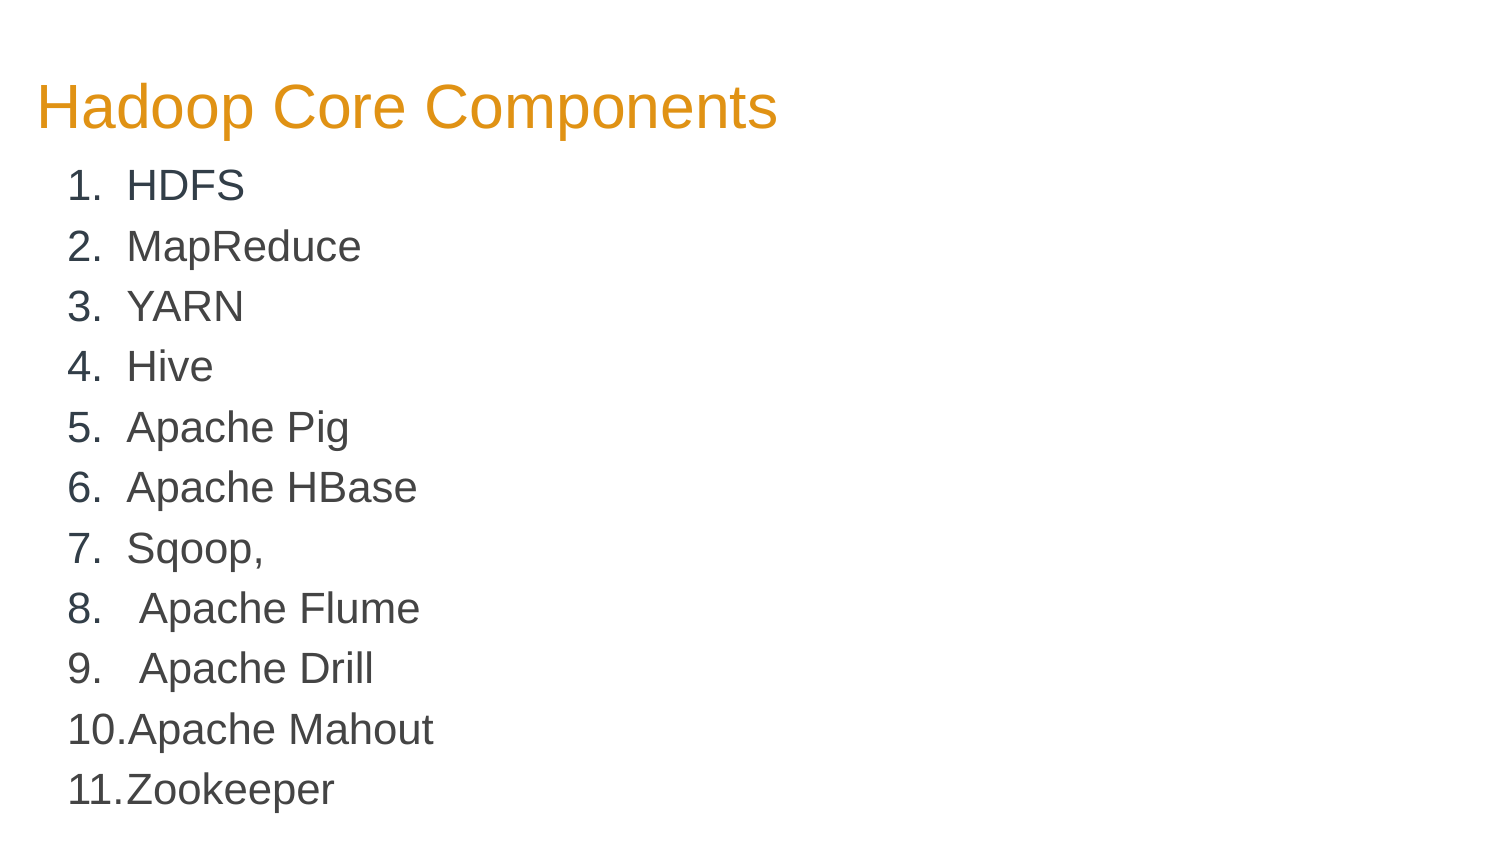

# Hadoop Core Components

HDFS
MapReduce
YARN
Hive
Apache Pig
Apache HBase
Sqoop,
 Apache Flume
 Apache Drill
Apache Mahout
Zookeeper